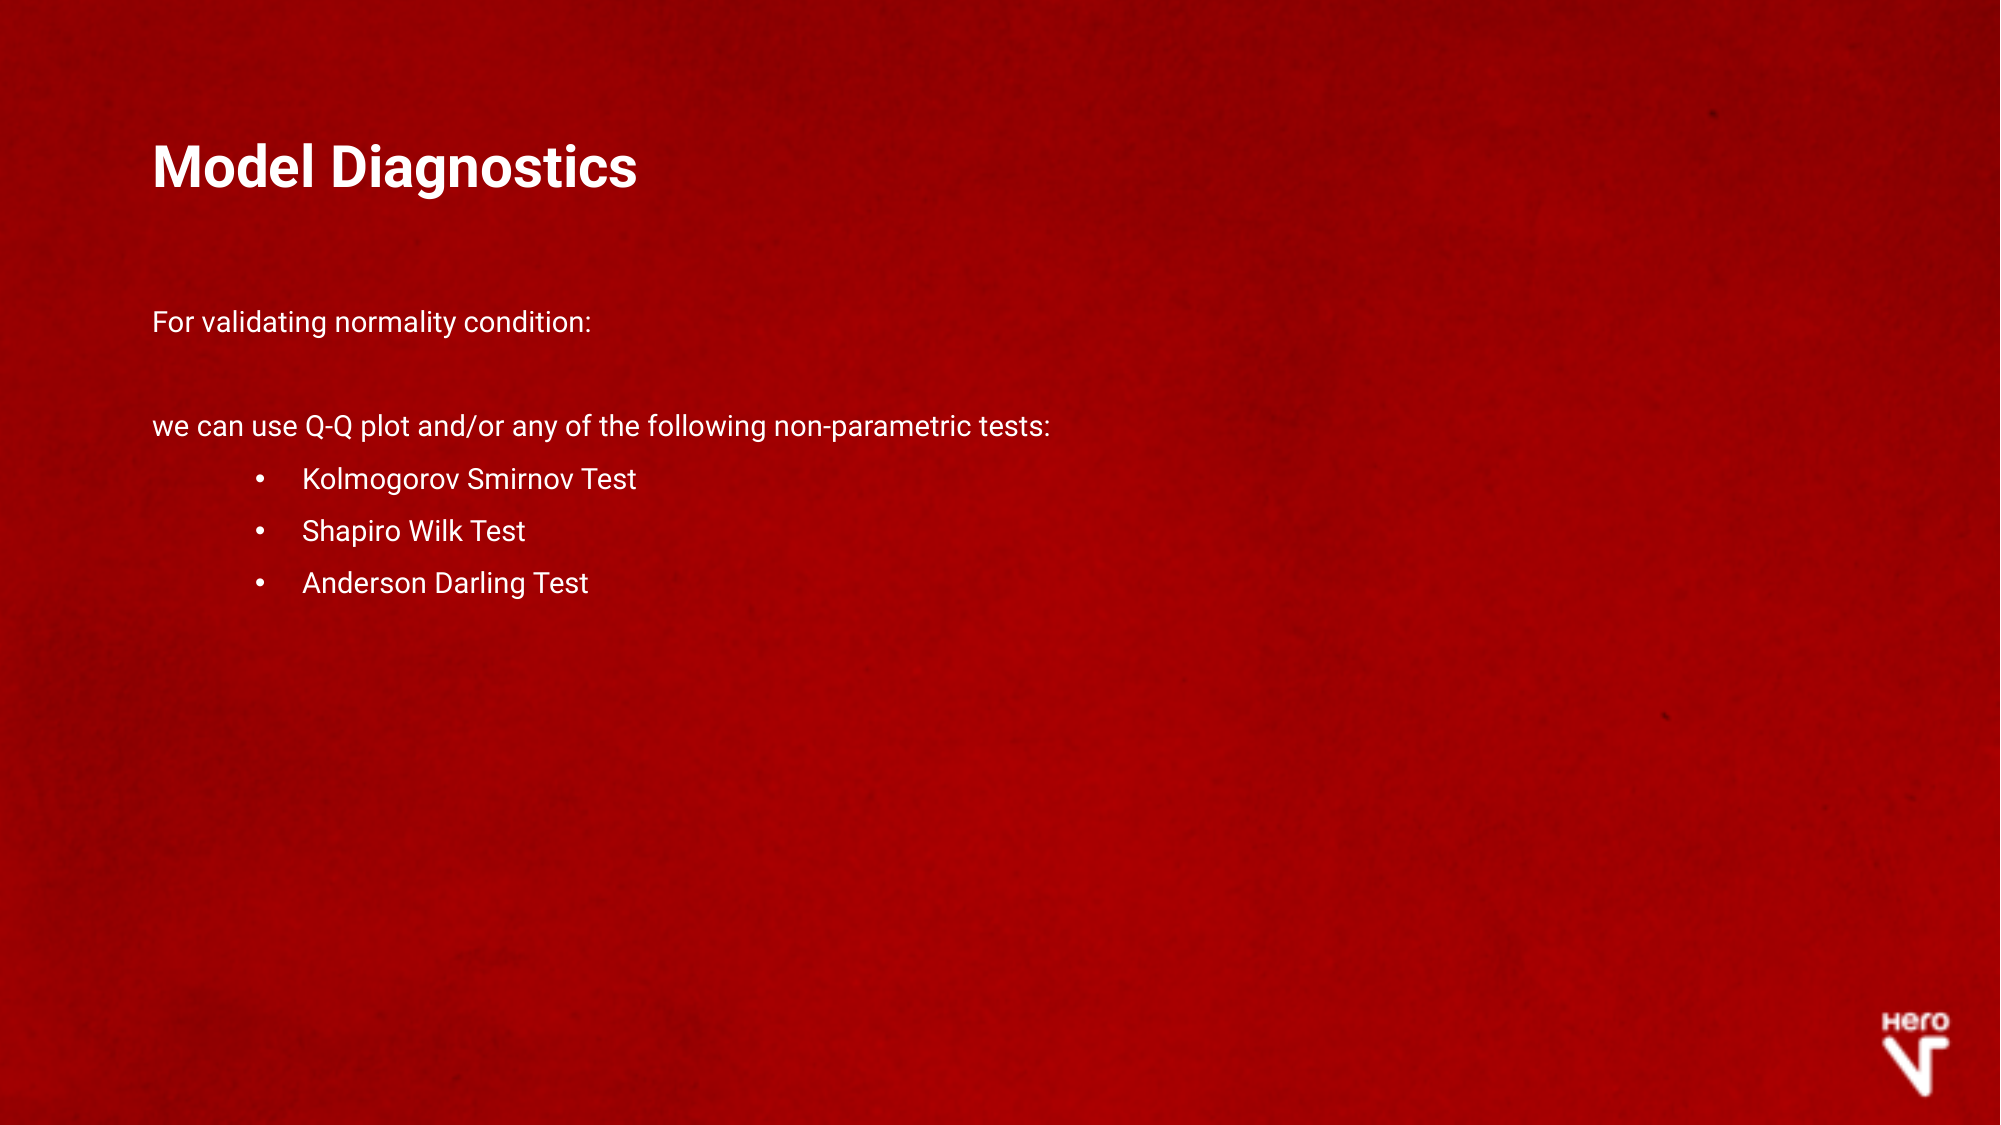

Model Diagnostics
For validating normality condition:

we can use Q-Q plot and/or any of the following non-parametric tests:
Kolmogorov Smirnov Test
Shapiro Wilk Test
Anderson Darling Test